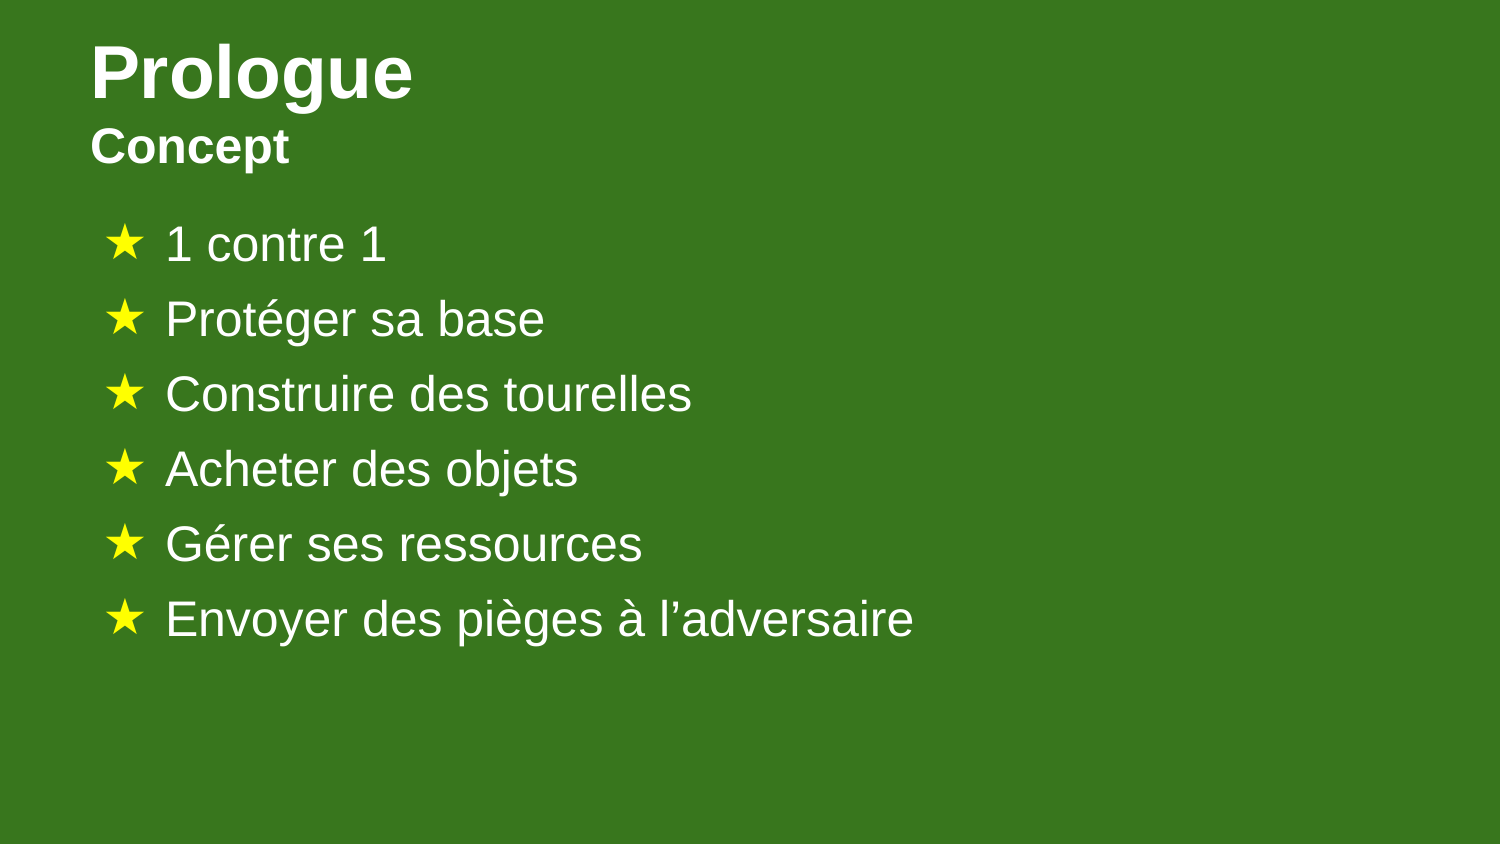

# Prologue
Concept
1 contre 1

Protéger sa base

Construire des tourelles

Acheter des objets

Gérer ses ressources

Envoyer des pièges à l’adversaire